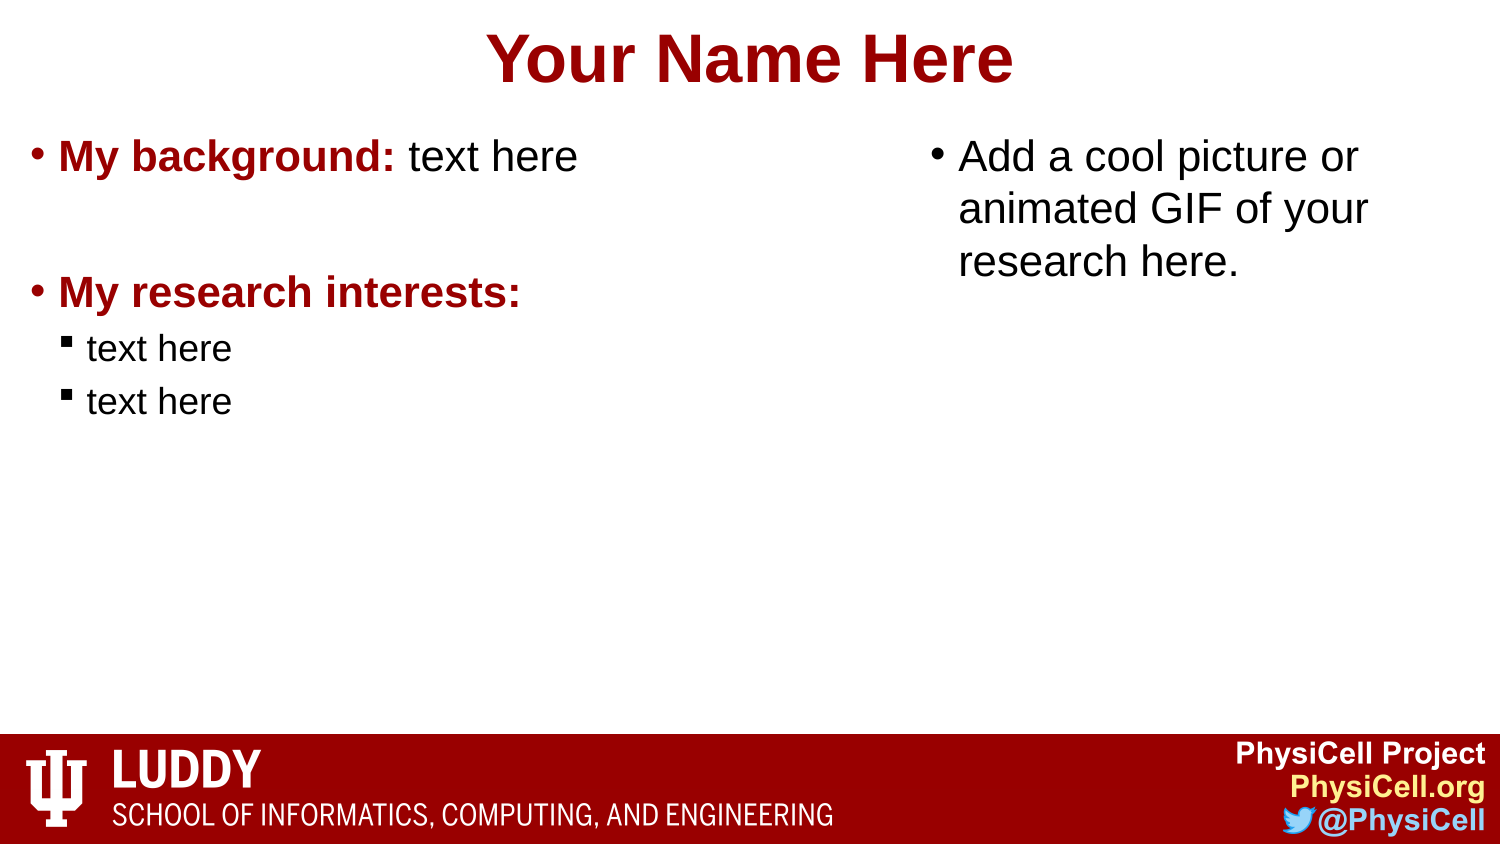

# Your Name Here
Add a cool picture or animated GIF of your research here.
My background: text here

My research interests:
text here
text here